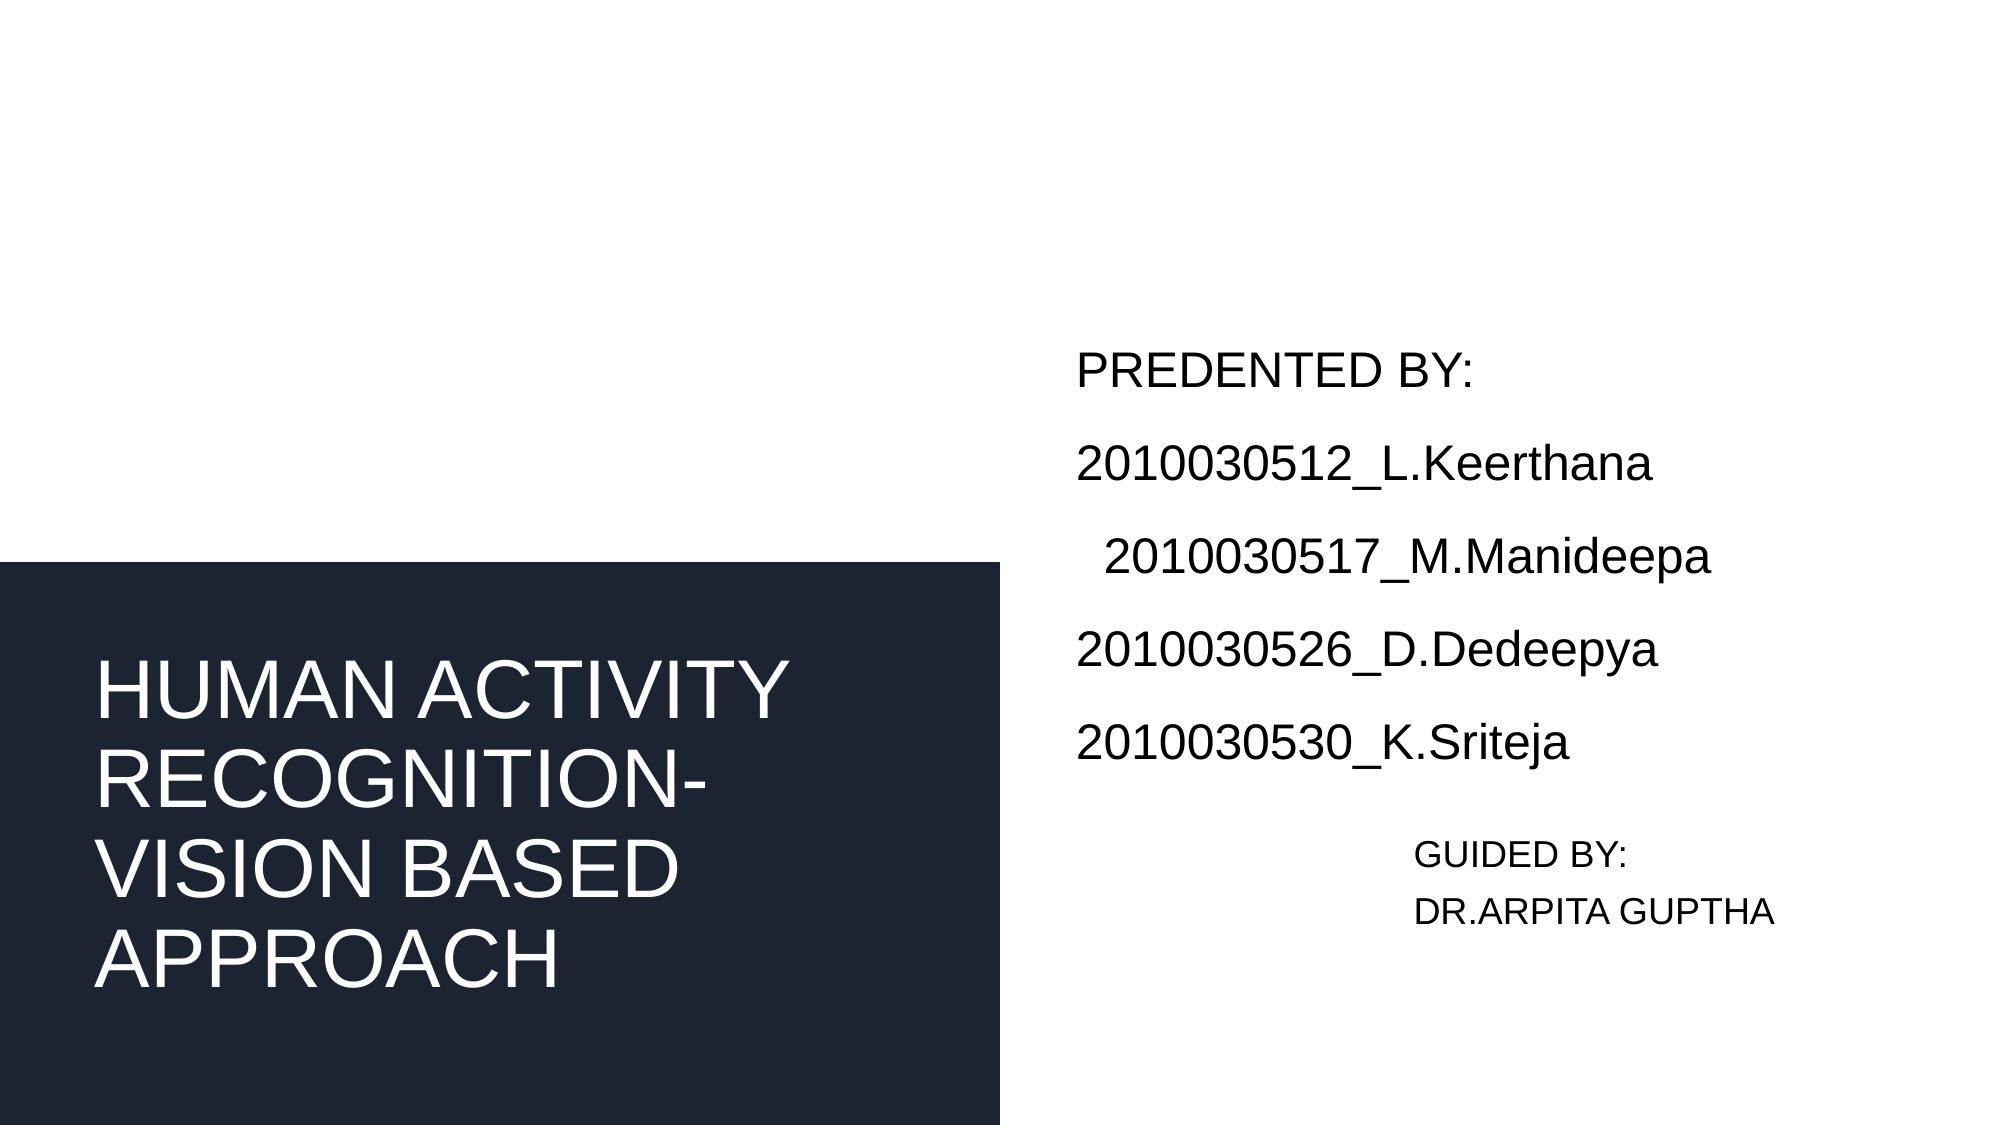

PREDENTED BY:
2010030512_L.Keerthana
  2010030517_M.Manideepa
2010030526_D.Dedeepya
2010030530_K.Sriteja

# HUMAN ACTIVITY RECOGNITION-VISION BASED APPROACH
GUIDED BY:
DR.ARPITA GUPTHA